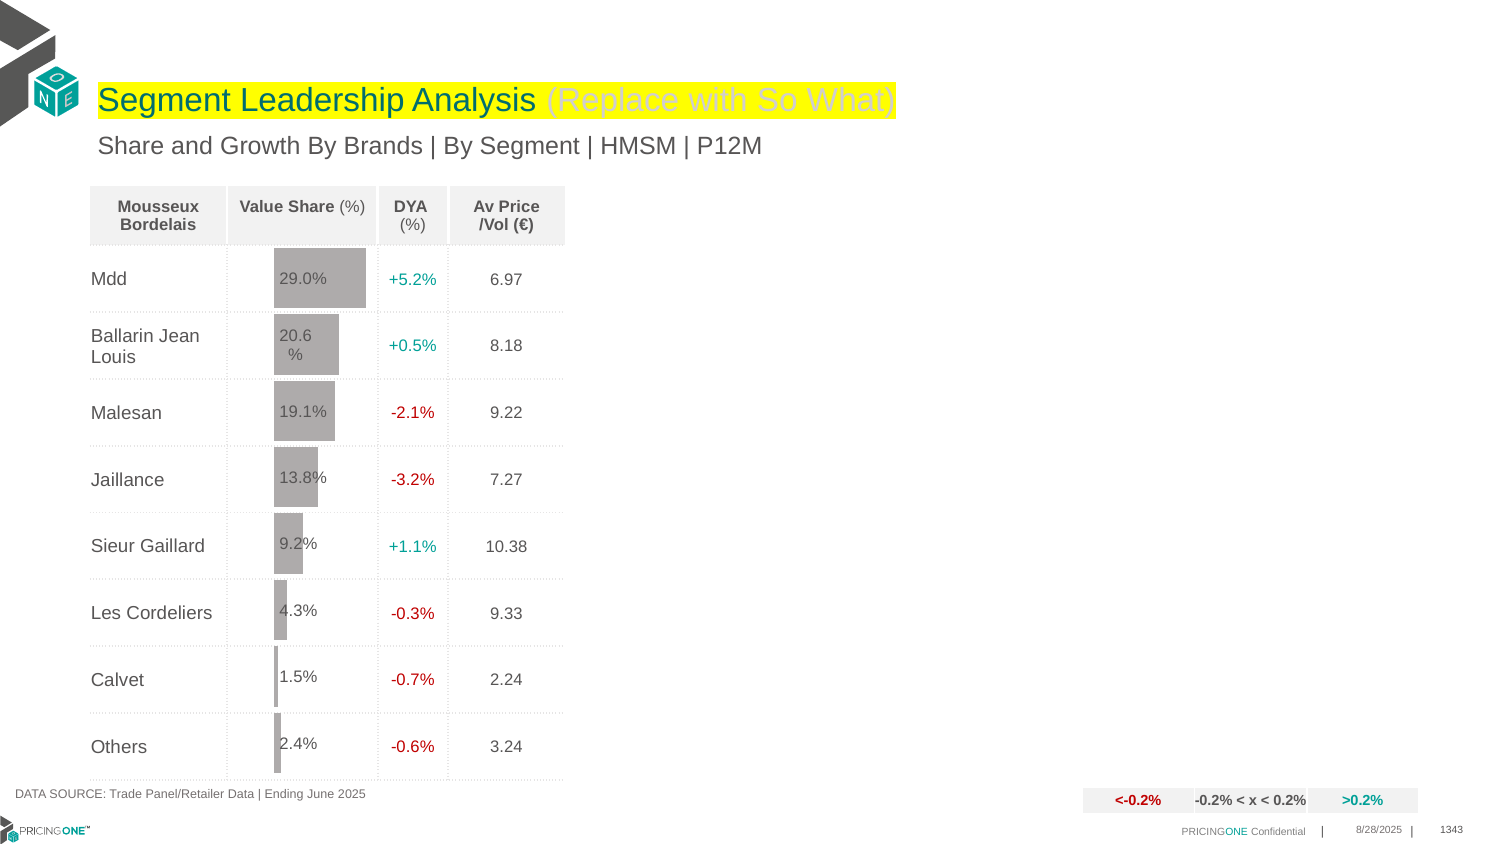

# Segment Leadership Analysis (Replace with So What)
Share and Growth By Brands | By Segment | HMSM | P12M
| Mousseux Bordelais | Value Share (%) | DYA (%) | Av Price /Vol (€) |
| --- | --- | --- | --- |
| Mdd |  | +5.2% | 6.97 |
| Ballarin Jean Louis |  | +0.5% | 8.18 |
| Malesan |  | -2.1% | 9.22 |
| Jaillance |  | -3.2% | 7.27 |
| Sieur Gaillard |  | +1.1% | 10.38 |
| Les Cordeliers |  | -0.3% | 9.33 |
| Calvet |  | -0.7% | 2.24 |
| Others |  | -0.6% | 3.24 |

### Chart

| Category | Mousseux Bordelais | HMSM |
|---|---|
| None | 0.29019867402251703 |
DATA SOURCE: Trade Panel/Retailer Data | Ending June 2025
| <-0.2% | -0.2% < x < 0.2% | >0.2% |
| --- | --- | --- |

8/28/2025
1343